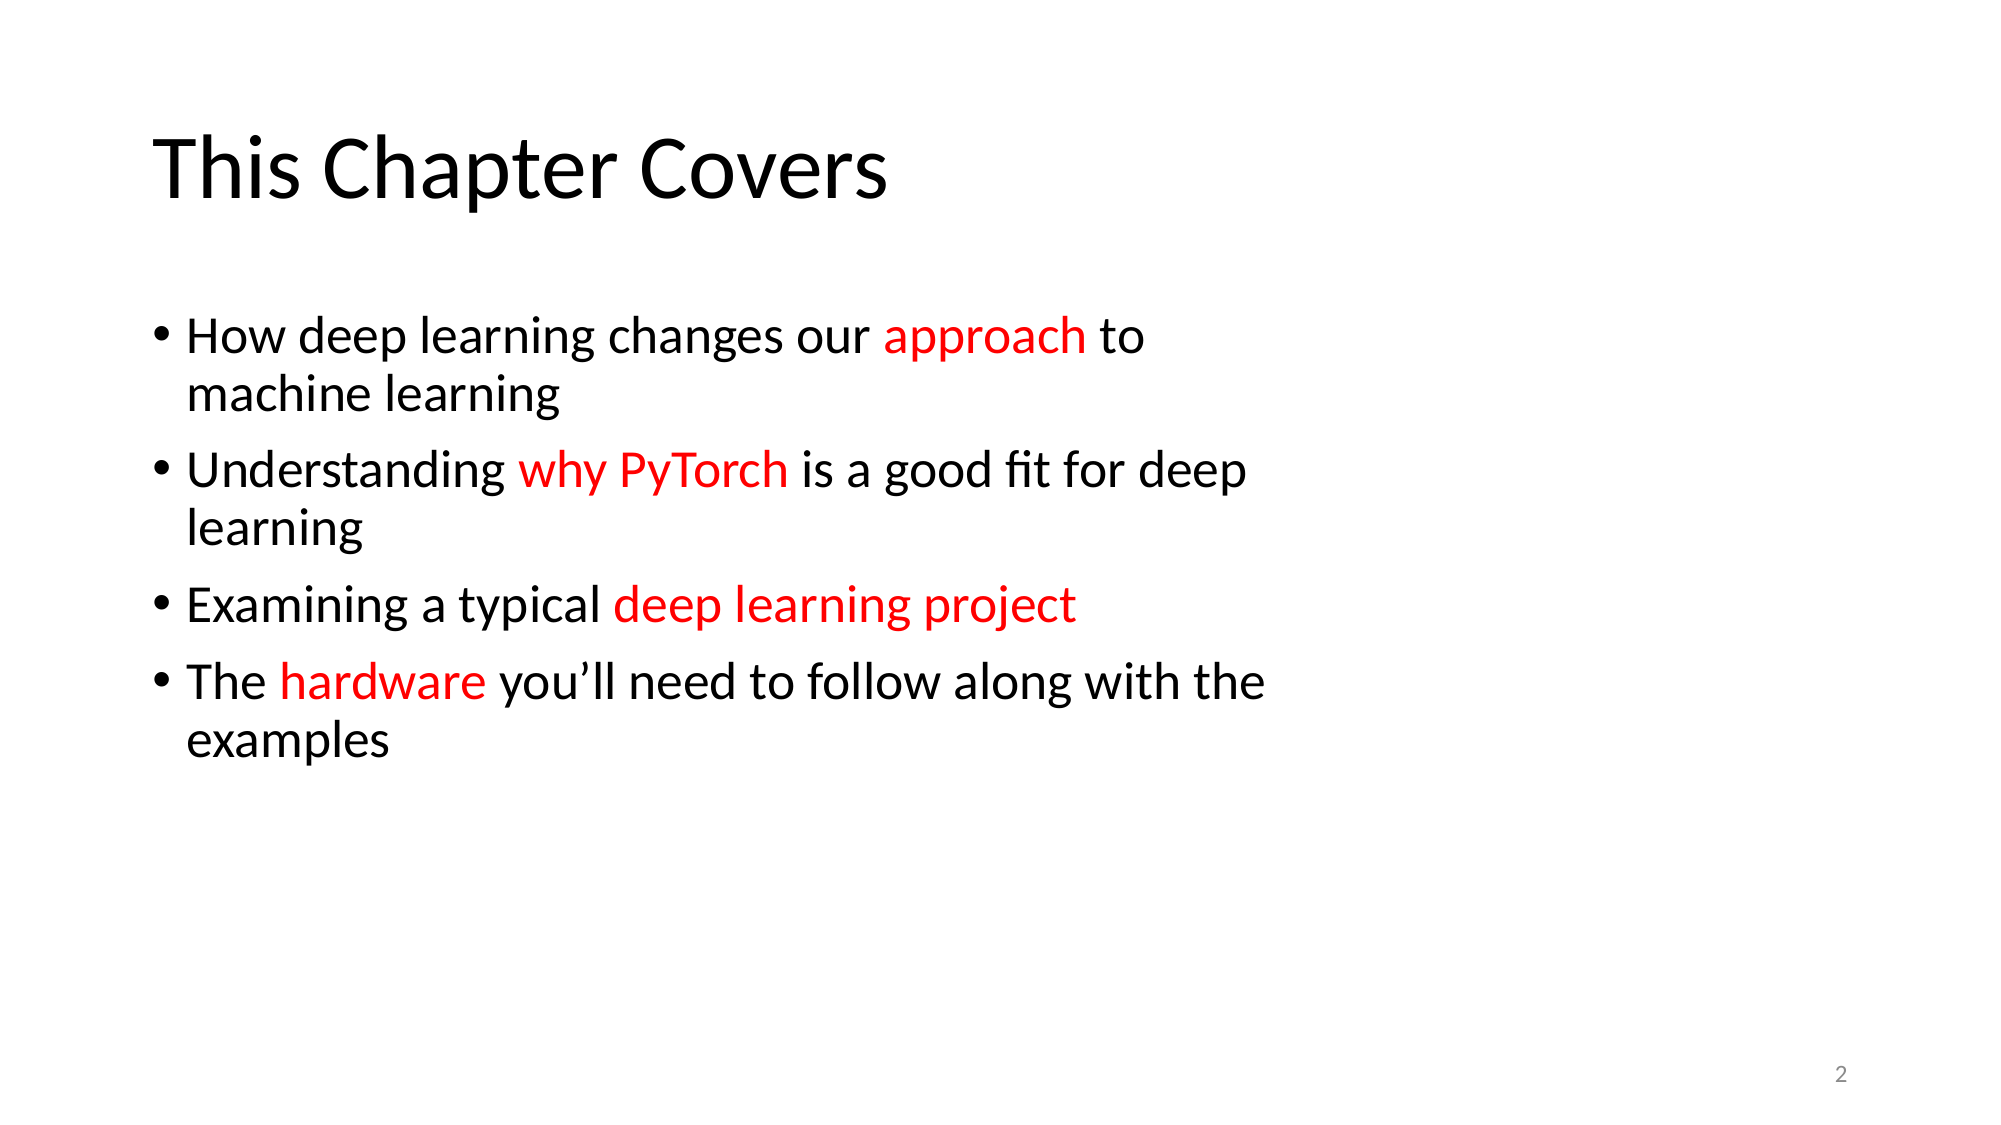

# This Chapter Covers
How deep learning changes our approach to
machine learning
Understanding why PyTorch is a good fit for deep
learning
Examining a typical deep learning project
The hardware you’ll need to follow along with the
examples
2